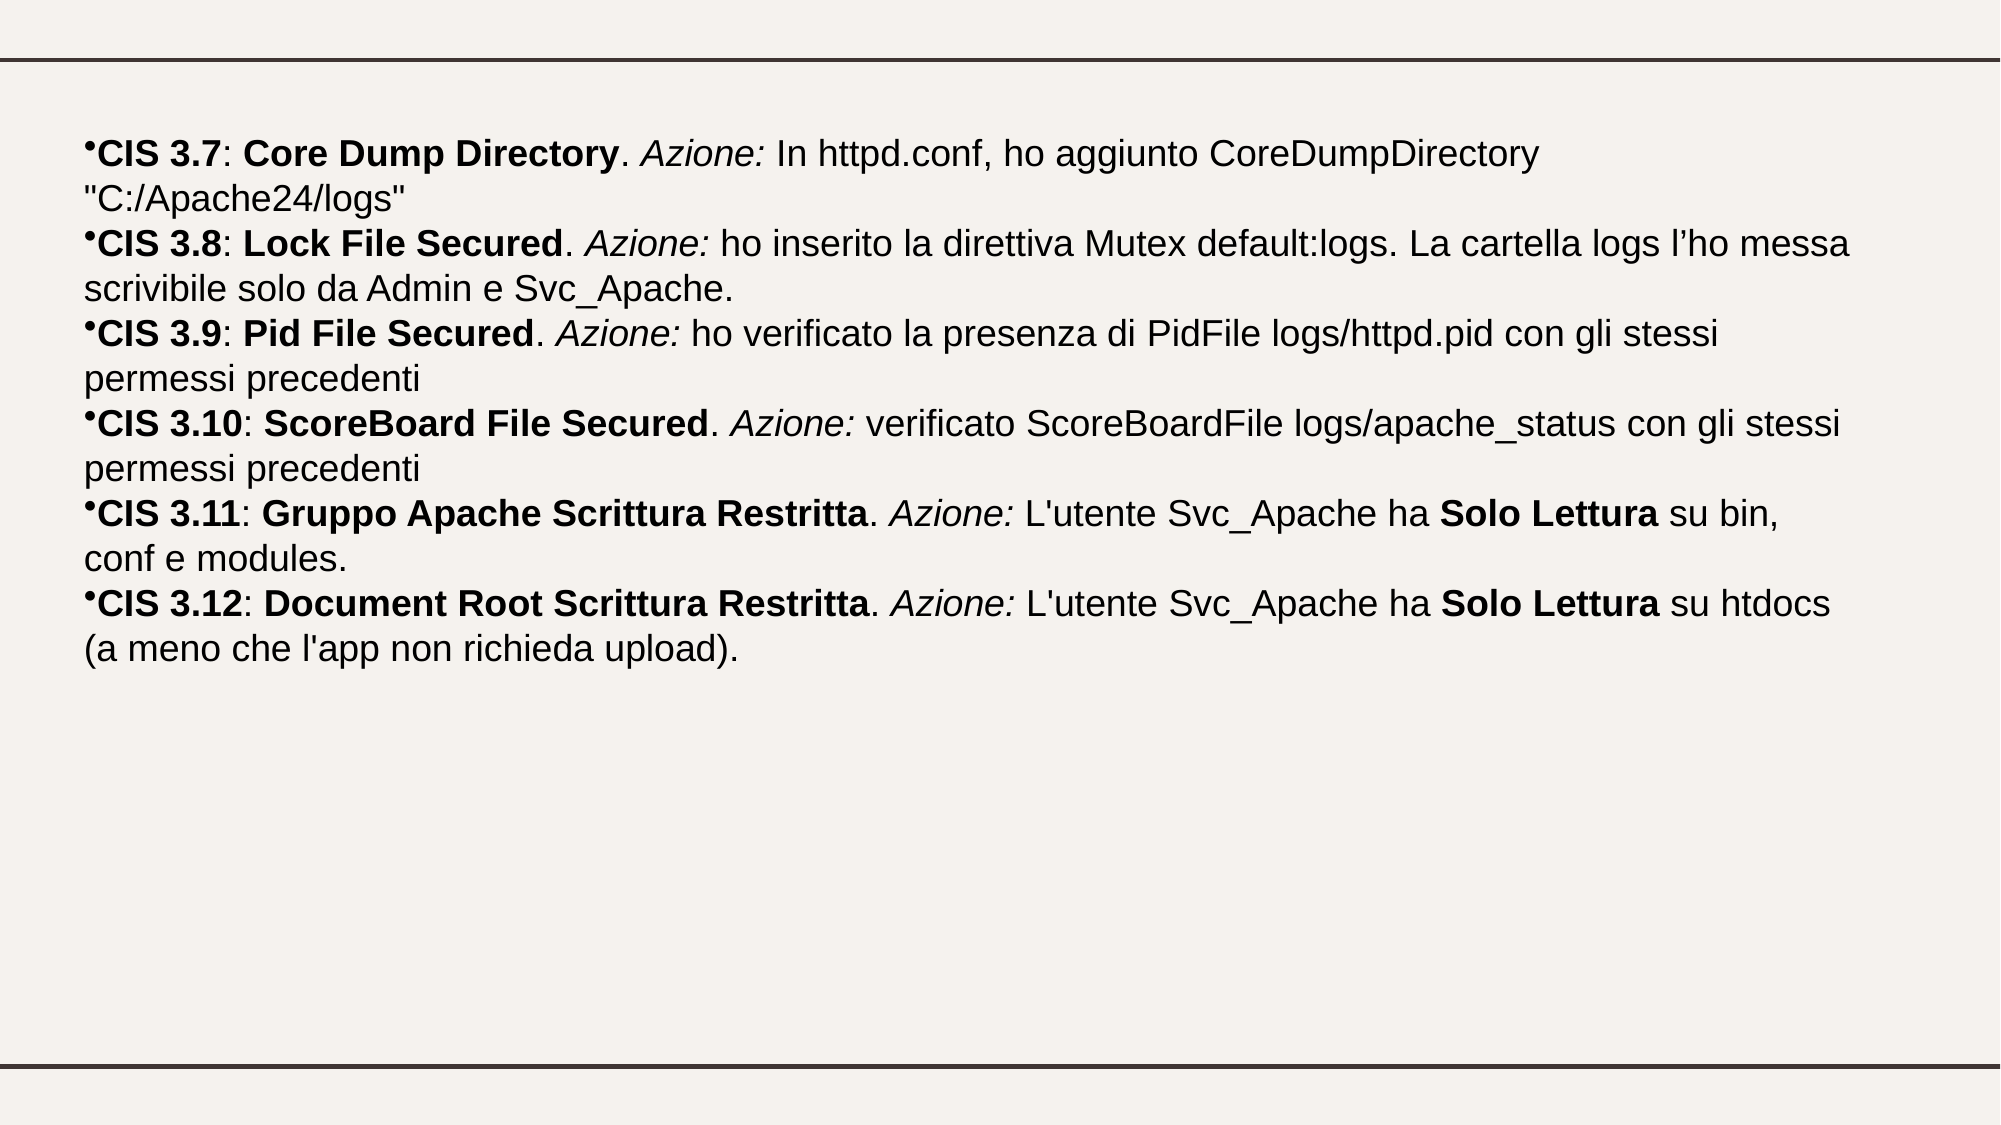

CIS 3.7: Core Dump Directory. Azione: In httpd.conf, ho aggiunto CoreDumpDirectory "C:/Apache24/logs"
CIS 3.8: Lock File Secured. Azione: ho inserito la direttiva Mutex default:logs. La cartella logs l’ho messa scrivibile solo da Admin e Svc_Apache.
CIS 3.9: Pid File Secured. Azione: ho verificato la presenza di PidFile logs/httpd.pid con gli stessi permessi precedenti
CIS 3.10: ScoreBoard File Secured. Azione: verificato ScoreBoardFile logs/apache_status con gli stessi permessi precedenti
CIS 3.11: Gruppo Apache Scrittura Restritta. Azione: L'utente Svc_Apache ha Solo Lettura su bin, conf e modules.
CIS 3.12: Document Root Scrittura Restritta. Azione: L'utente Svc_Apache ha Solo Lettura su htdocs (a meno che l'app non richieda upload).